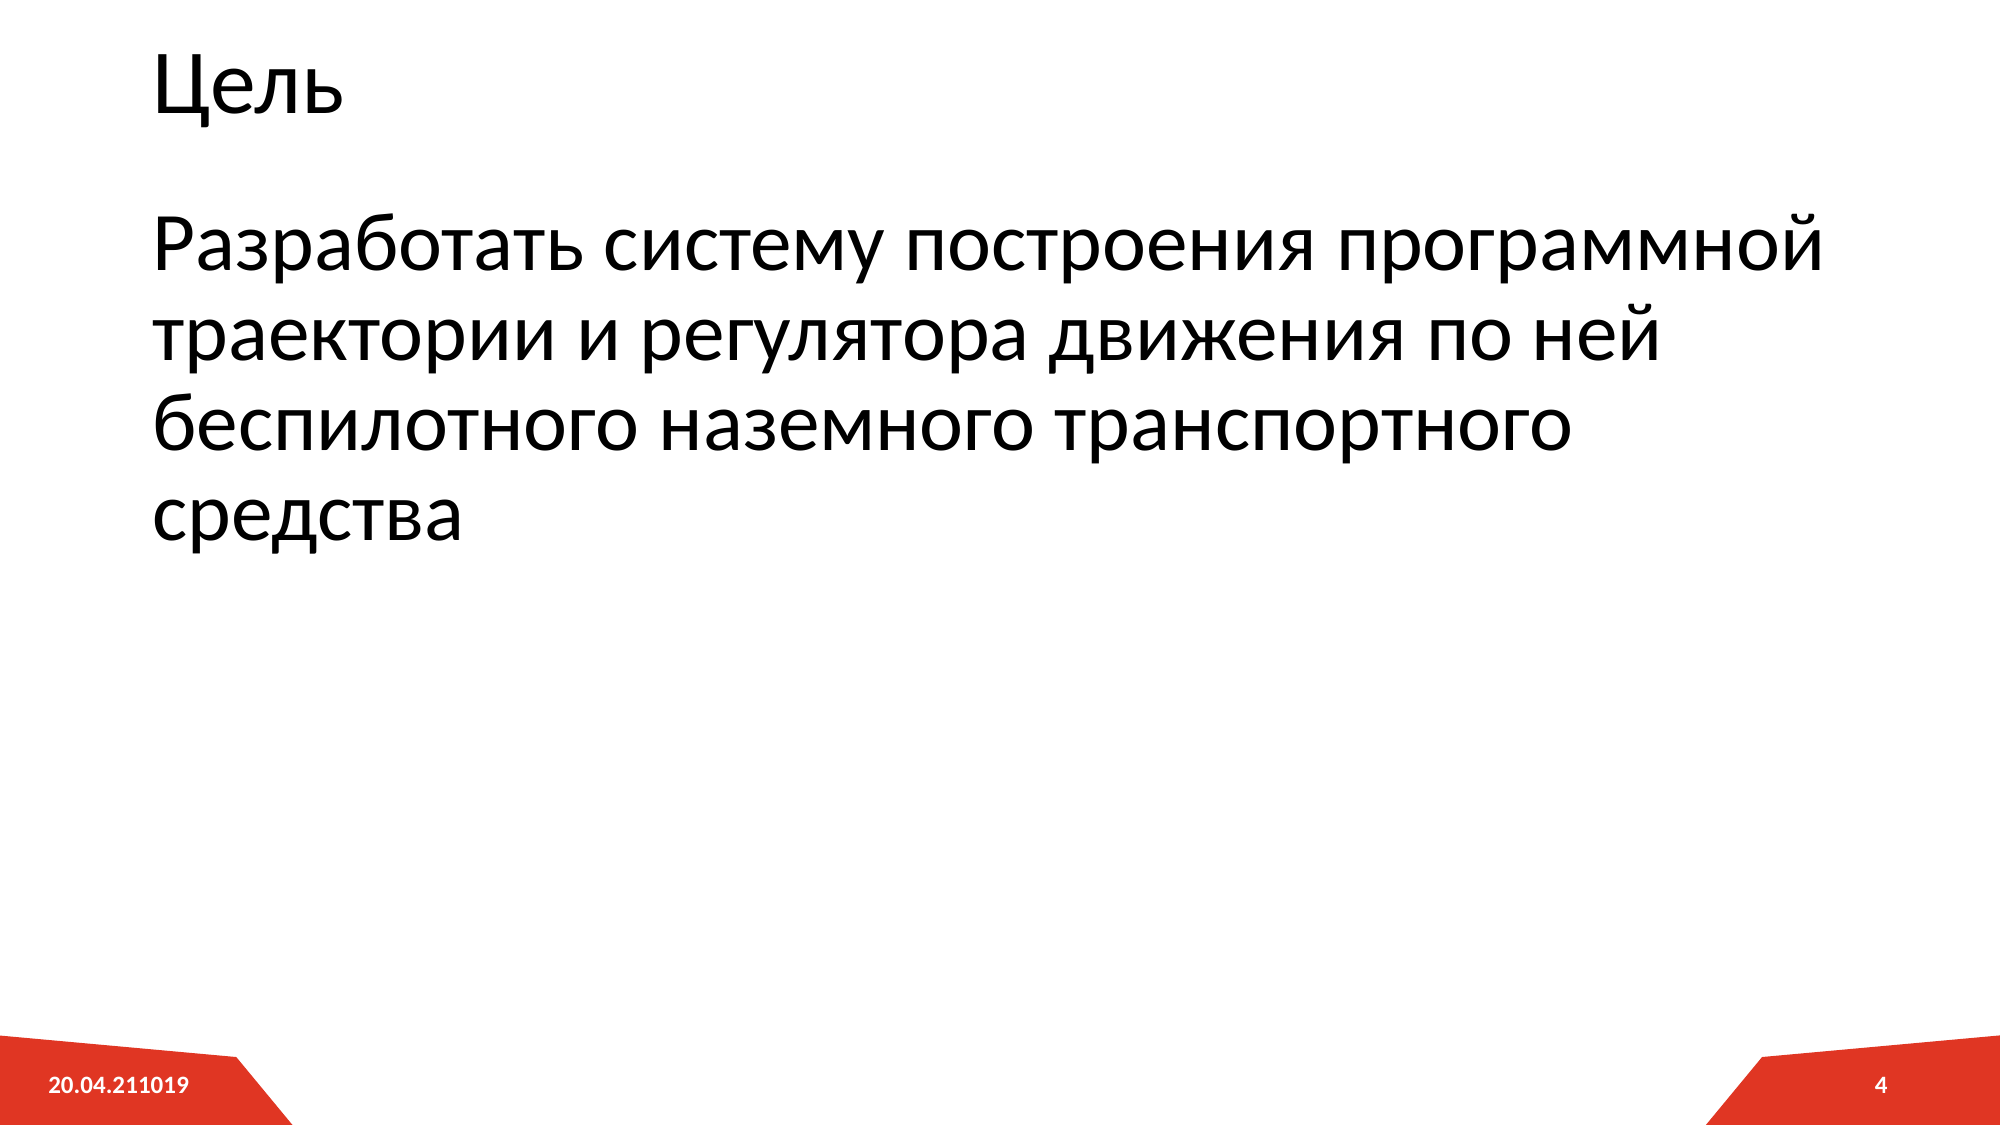

# Цель
Разработать систему построения программной траектории и регулятора движения по ней беспилотного наземного транспортного средства
4
20.04.211019